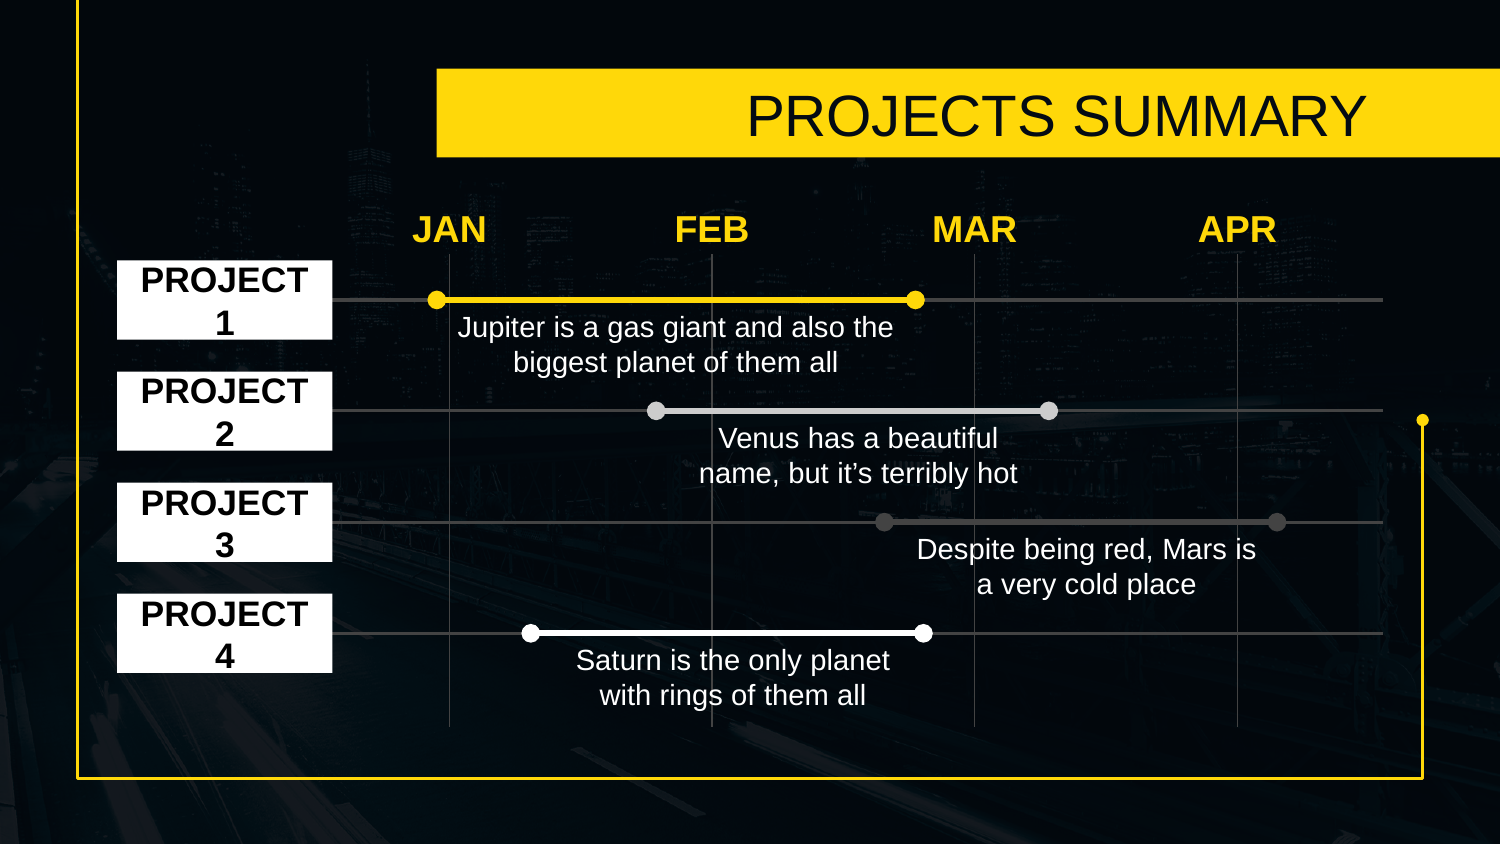

# PROJECTS SUMMARY
JAN
FEB
MAR
APR
PROJECT 1
Jupiter is a gas giant and also the biggest planet of them all
PROJECT 2
Venus has a beautiful name, but it’s terribly hot
PROJECT 3
Despite being red, Mars is a very cold place
PROJECT 4
Saturn is the only planet with rings of them all